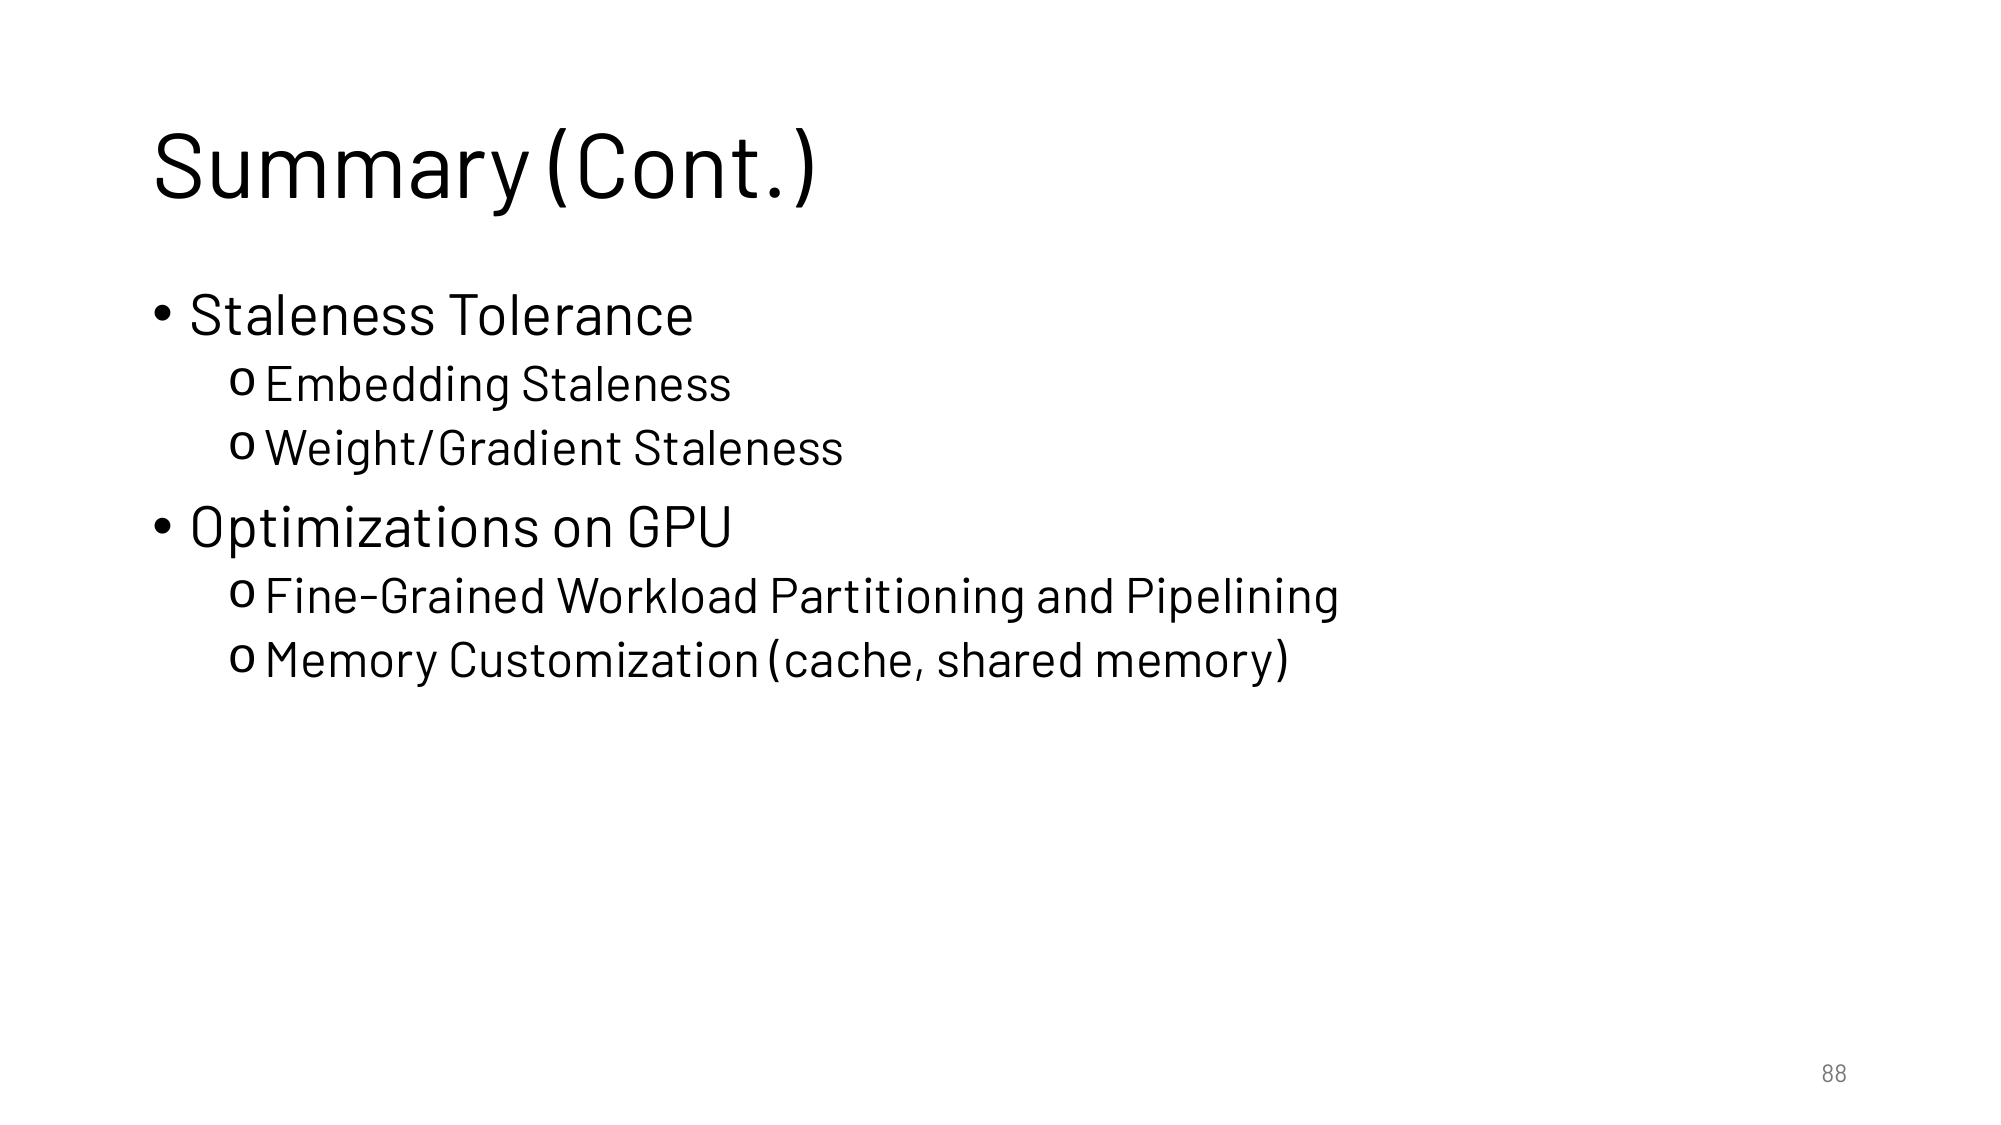

Summary (Cont.)
Staleness Tolerance
Embedding Staleness
Weight/Gradient Staleness
Optimizations on GPU
Fine-Grained Workload Partitioning and Pipelining
Memory Customization (cache, shared memory)
Inter-warp Pipelining on SM

88